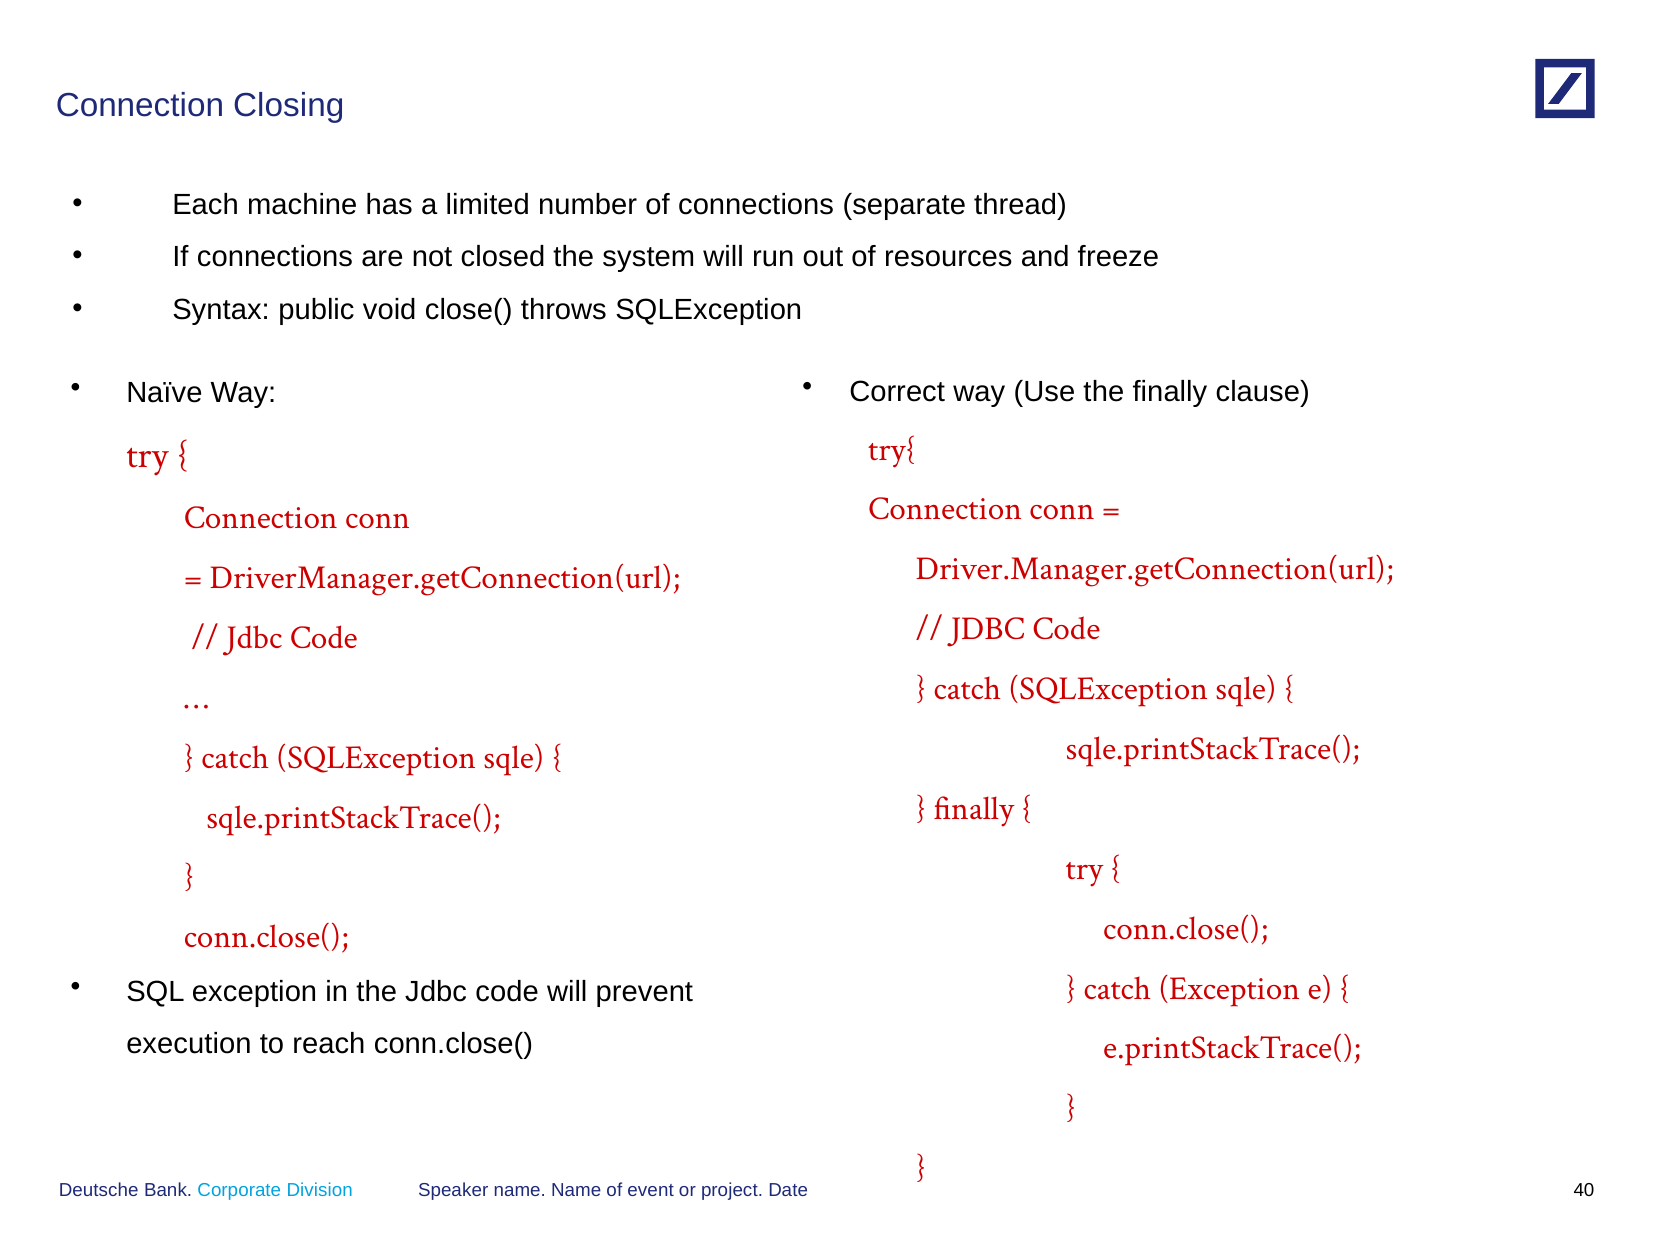

# Connection Closing
Each machine has a limited number of connections (separate thread)
If connections are not closed the system will run out of resources and freeze
Syntax: public void close() throws SQLException
Correct way (Use the finally clause)
try{
Connection conn = Driver.Manager.getConnection(url);
	// JDBC Code
	} catch (SQLException sqle) {
		sqle.printStackTrace();
	} finally {
		try {
		     conn.close();
		} catch (Exception e) {
		     e.printStackTrace();
		}
	}
Naïve Way:
	try {
	Connection conn
	= DriverManager.getConnection(url);
	 // Jdbc Code
	…
} catch (SQLException sqle) {
	   sqle.printStackTrace();
	}
	conn.close();
SQL exception in the Jdbc code will prevent execution to reach conn.close()
Speaker name. Name of event or project. Date
40